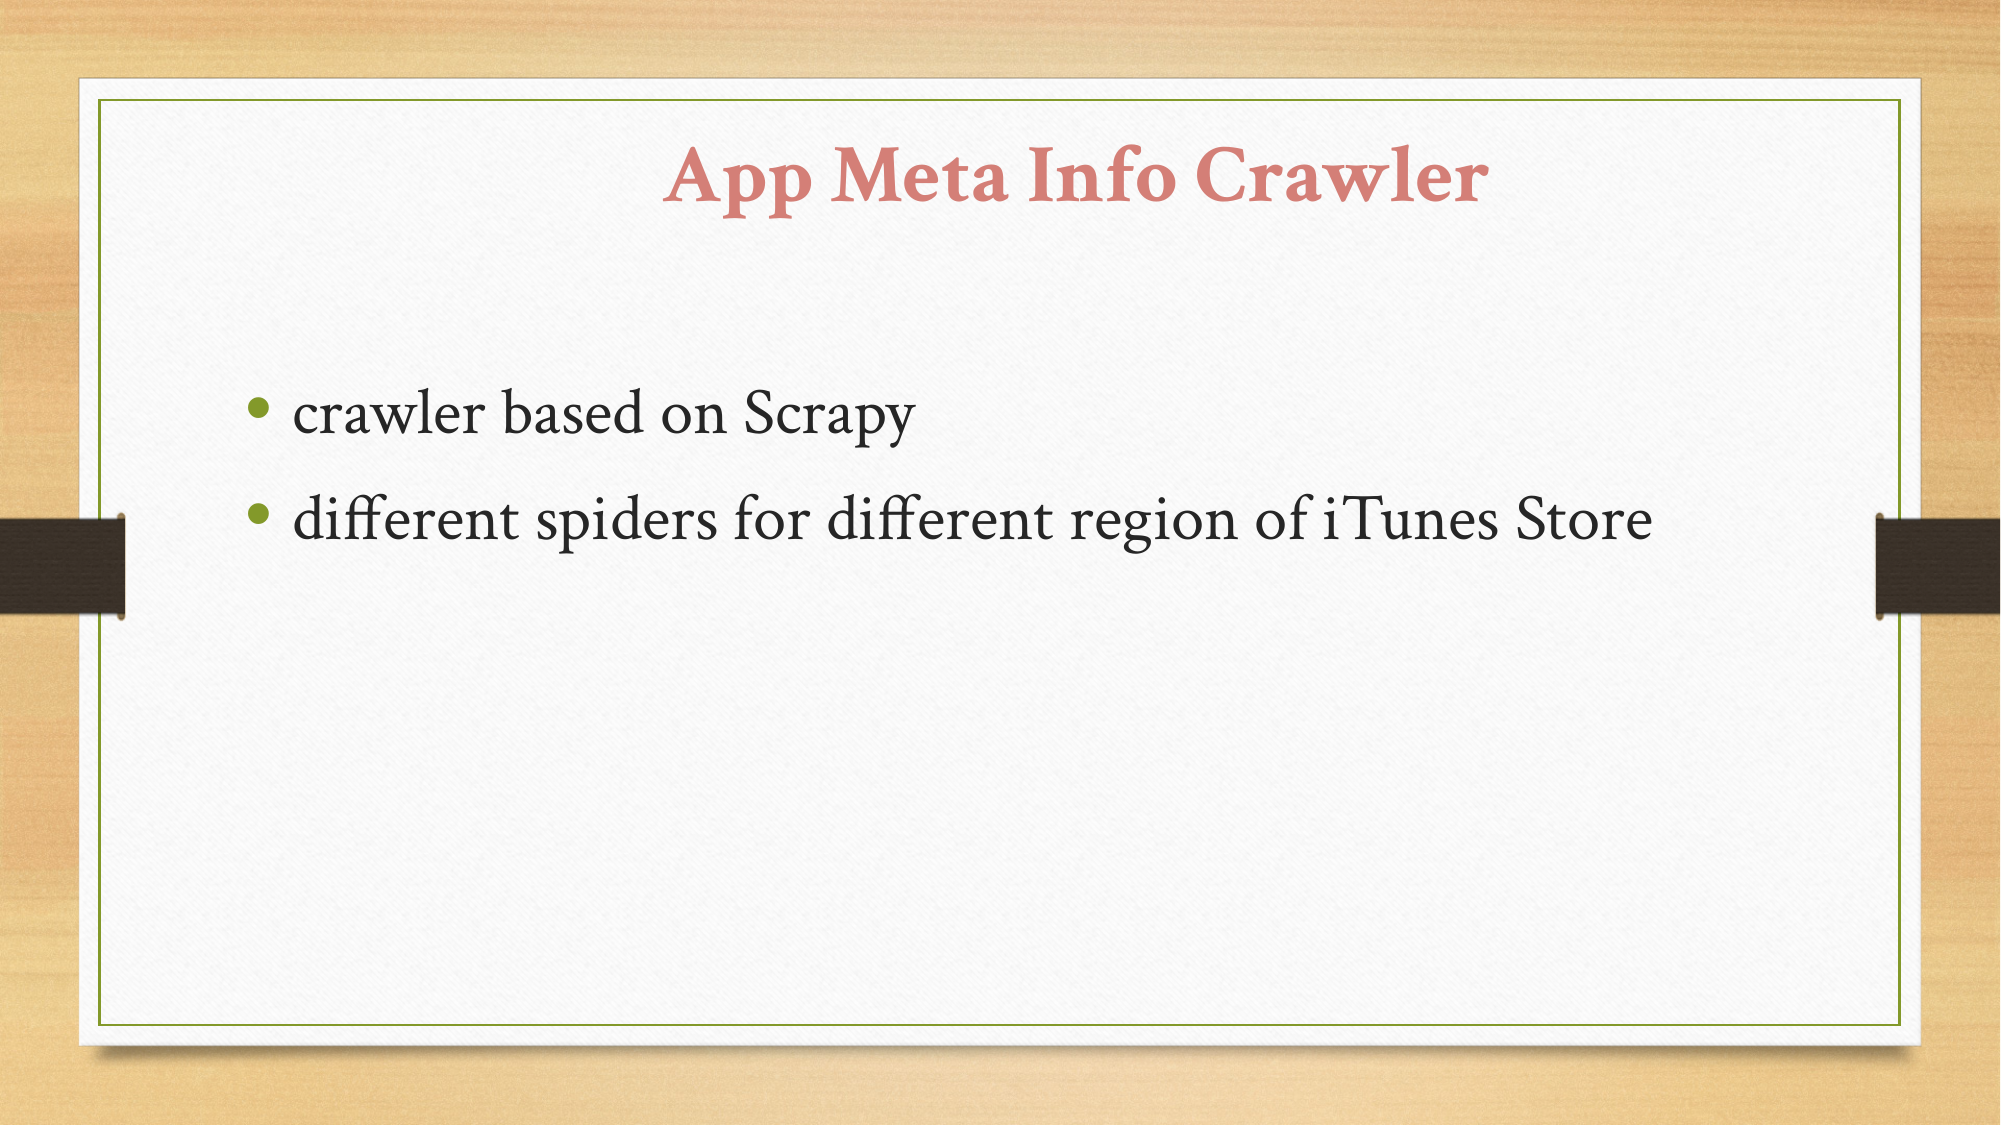

App Meta Info Crawler

crawler based on Scrapy
different spiders for different region of iTunes Store